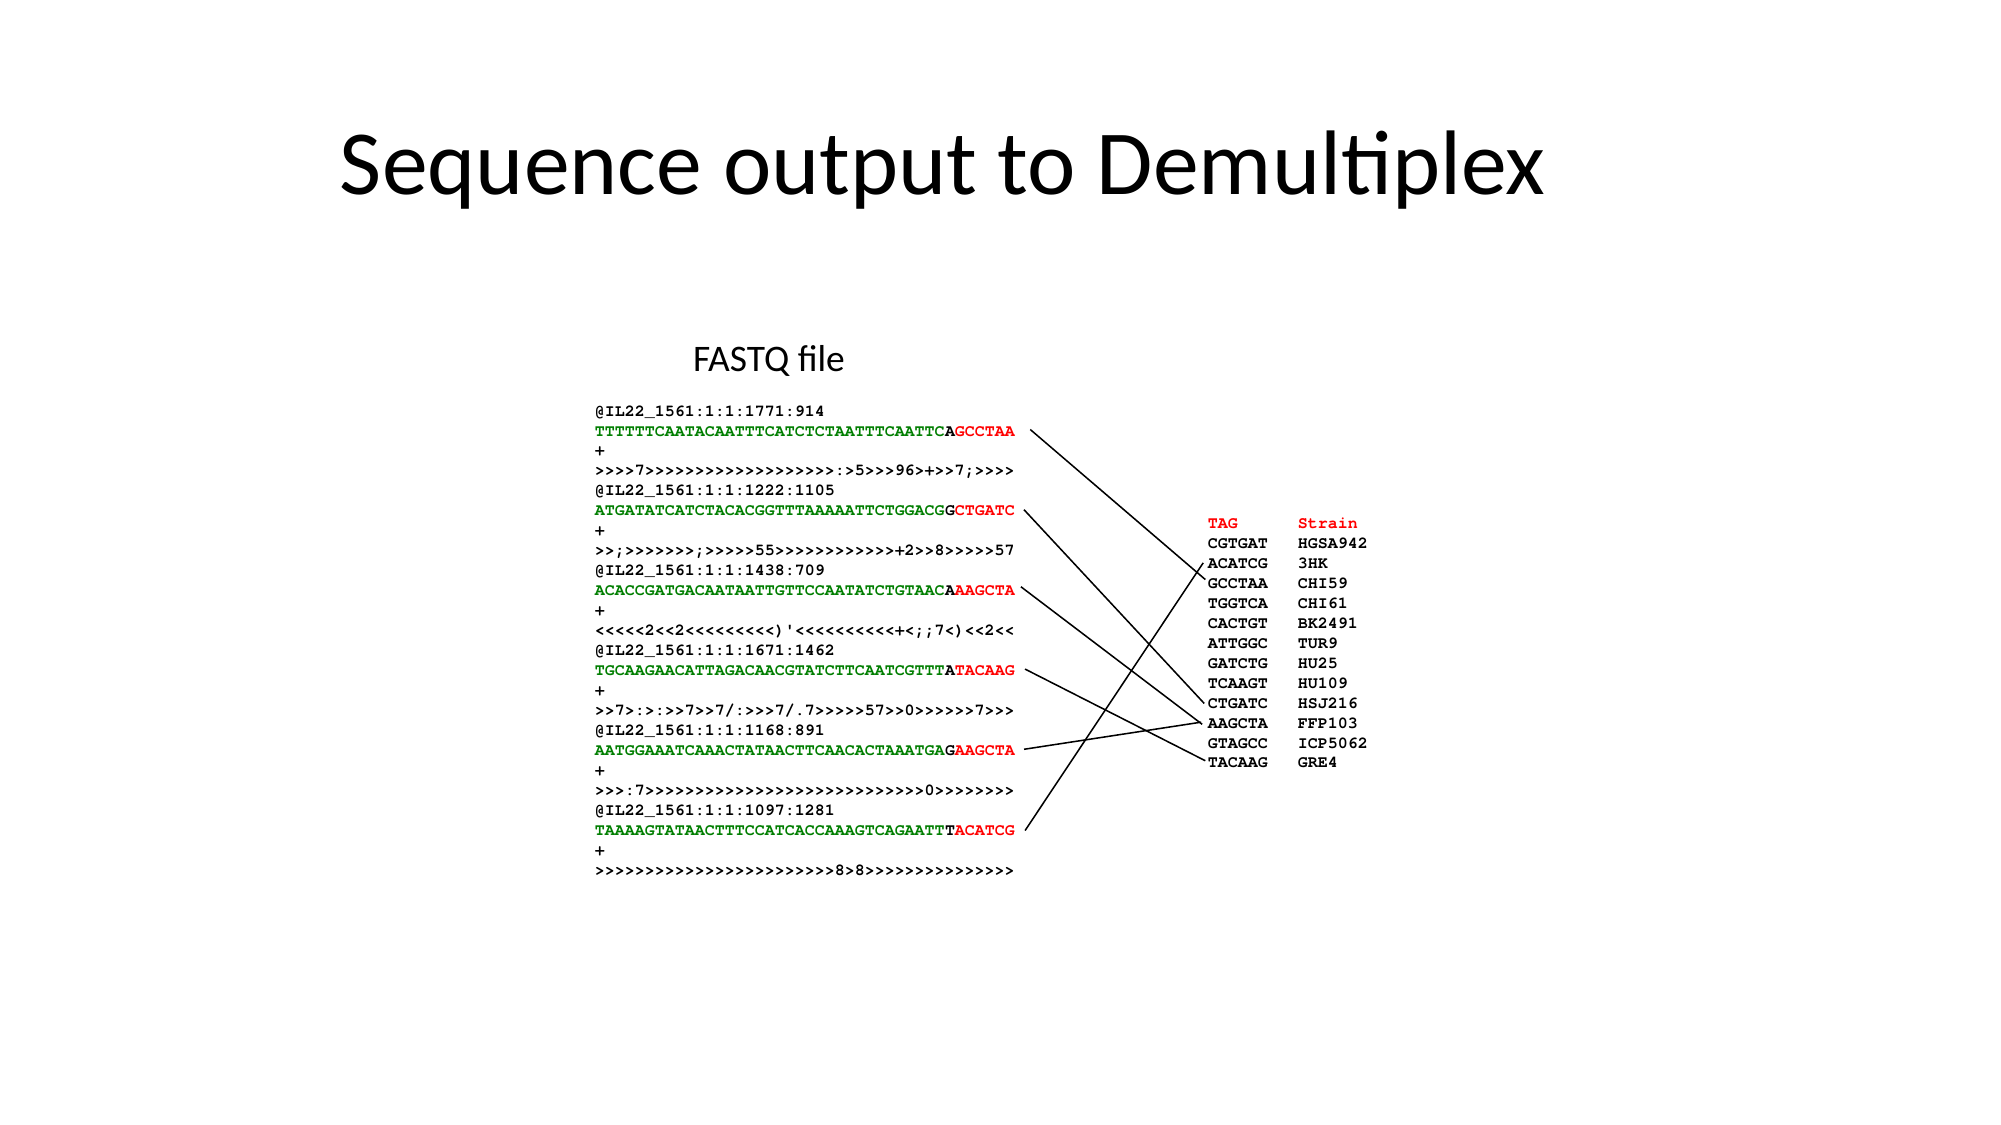

# Sequence output to Demultiplex
FASTQ file
@IL22_1561:1:1:1771:914
TTTTTTCAATACAATTTCATCTCTAATTTCAATTCAGCCTAA
+
>>>>7>>>>>>>>>>>>>>>>>>>:>5>>>96>+>>7;>>>>
@IL22_1561:1:1:1222:1105
ATGATATCATCTACACGGTTTAAAAATTCTGGACGGCTGATC
+
>>;>>>>>>>;>>>>>55>>>>>>>>>>>>+2>>8>>>>>57
@IL22_1561:1:1:1438:709
ACACCGATGACAATAATTGTTCCAATATCTGTAACAAAGCTA
+
<<<<<2<<2<<<<<<<<<)'<<<<<<<<<<+<;;7<)<<2<<
@IL22_1561:1:1:1671:1462
TGCAAGAACATTAGACAACGTATCTTCAATCGTTTATACAAG
+
>>7>:>:>>7>>7/:>>>7/.7>>>>>57>>0>>>>>>7>>>
@IL22_1561:1:1:1168:891
AATGGAAATCAAACTATAACTTCAACACTAAATGAGAAGCTA
+
>>>:7>>>>>>>>>>>>>>>>>>>>>>>>>>>>0>>>>>>>>
@IL22_1561:1:1:1097:1281
TAAAAGTATAACTTTCCATCACCAAAGTCAGAATTTACATCG
+
>>>>>>>>>>>>>>>>>>>>>>>>8>8>>>>>>>>>>>>>>>

TAG      Strain
CGTGAT   HGSA942
ACATCG   3HK
GCCTAA   CHI59
TGGTCA   CHI61
CACTGT   BK2491
ATTGGC   TUR9
GATCTG   HU25
TCAAGT   HU109
CTGATC   HSJ216
AAGCTA   FFP103
GTAGCC   ICP5062
TACAAG   GRE4